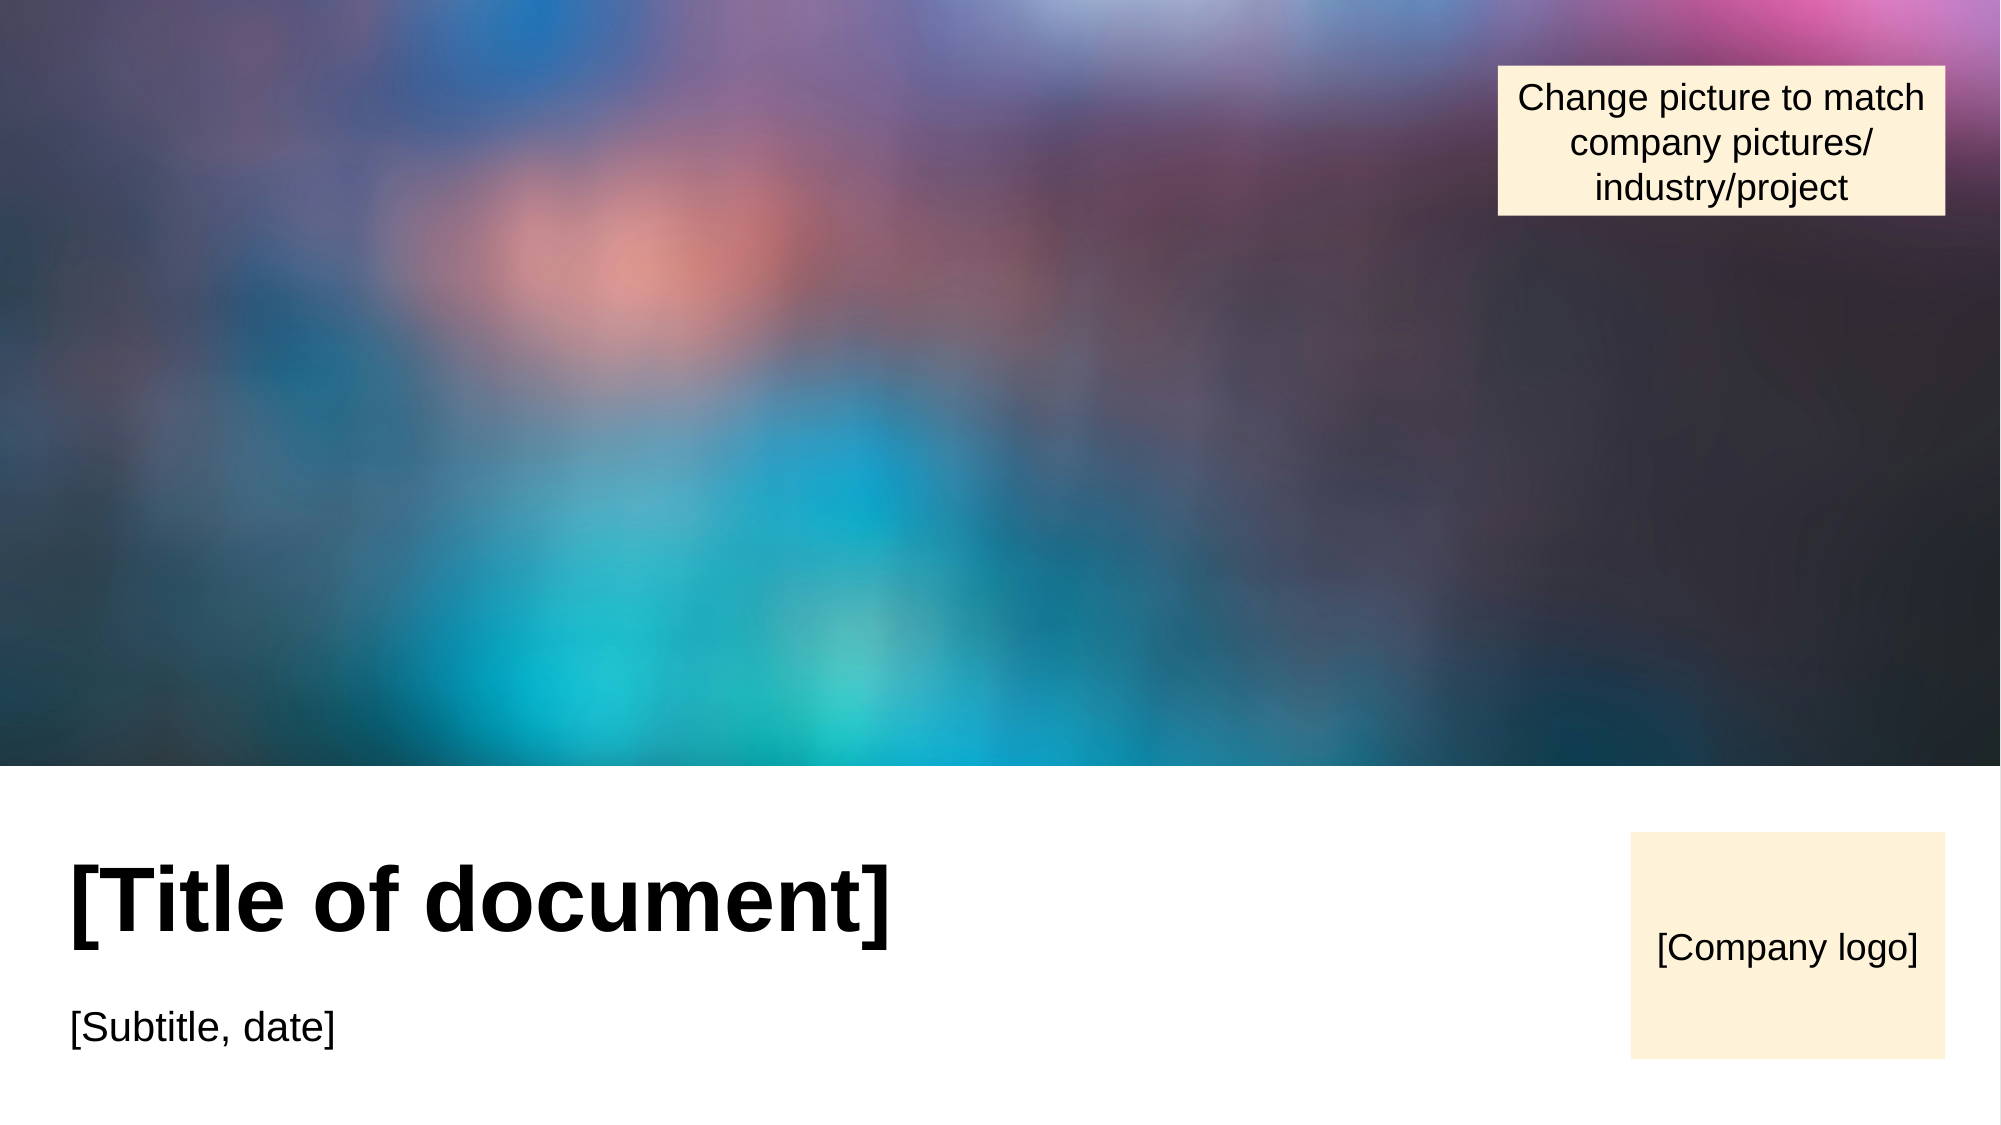

Change picture to match company pictures/ industry/project

[Company logo]
[Title of document]
[Subtitle, date]